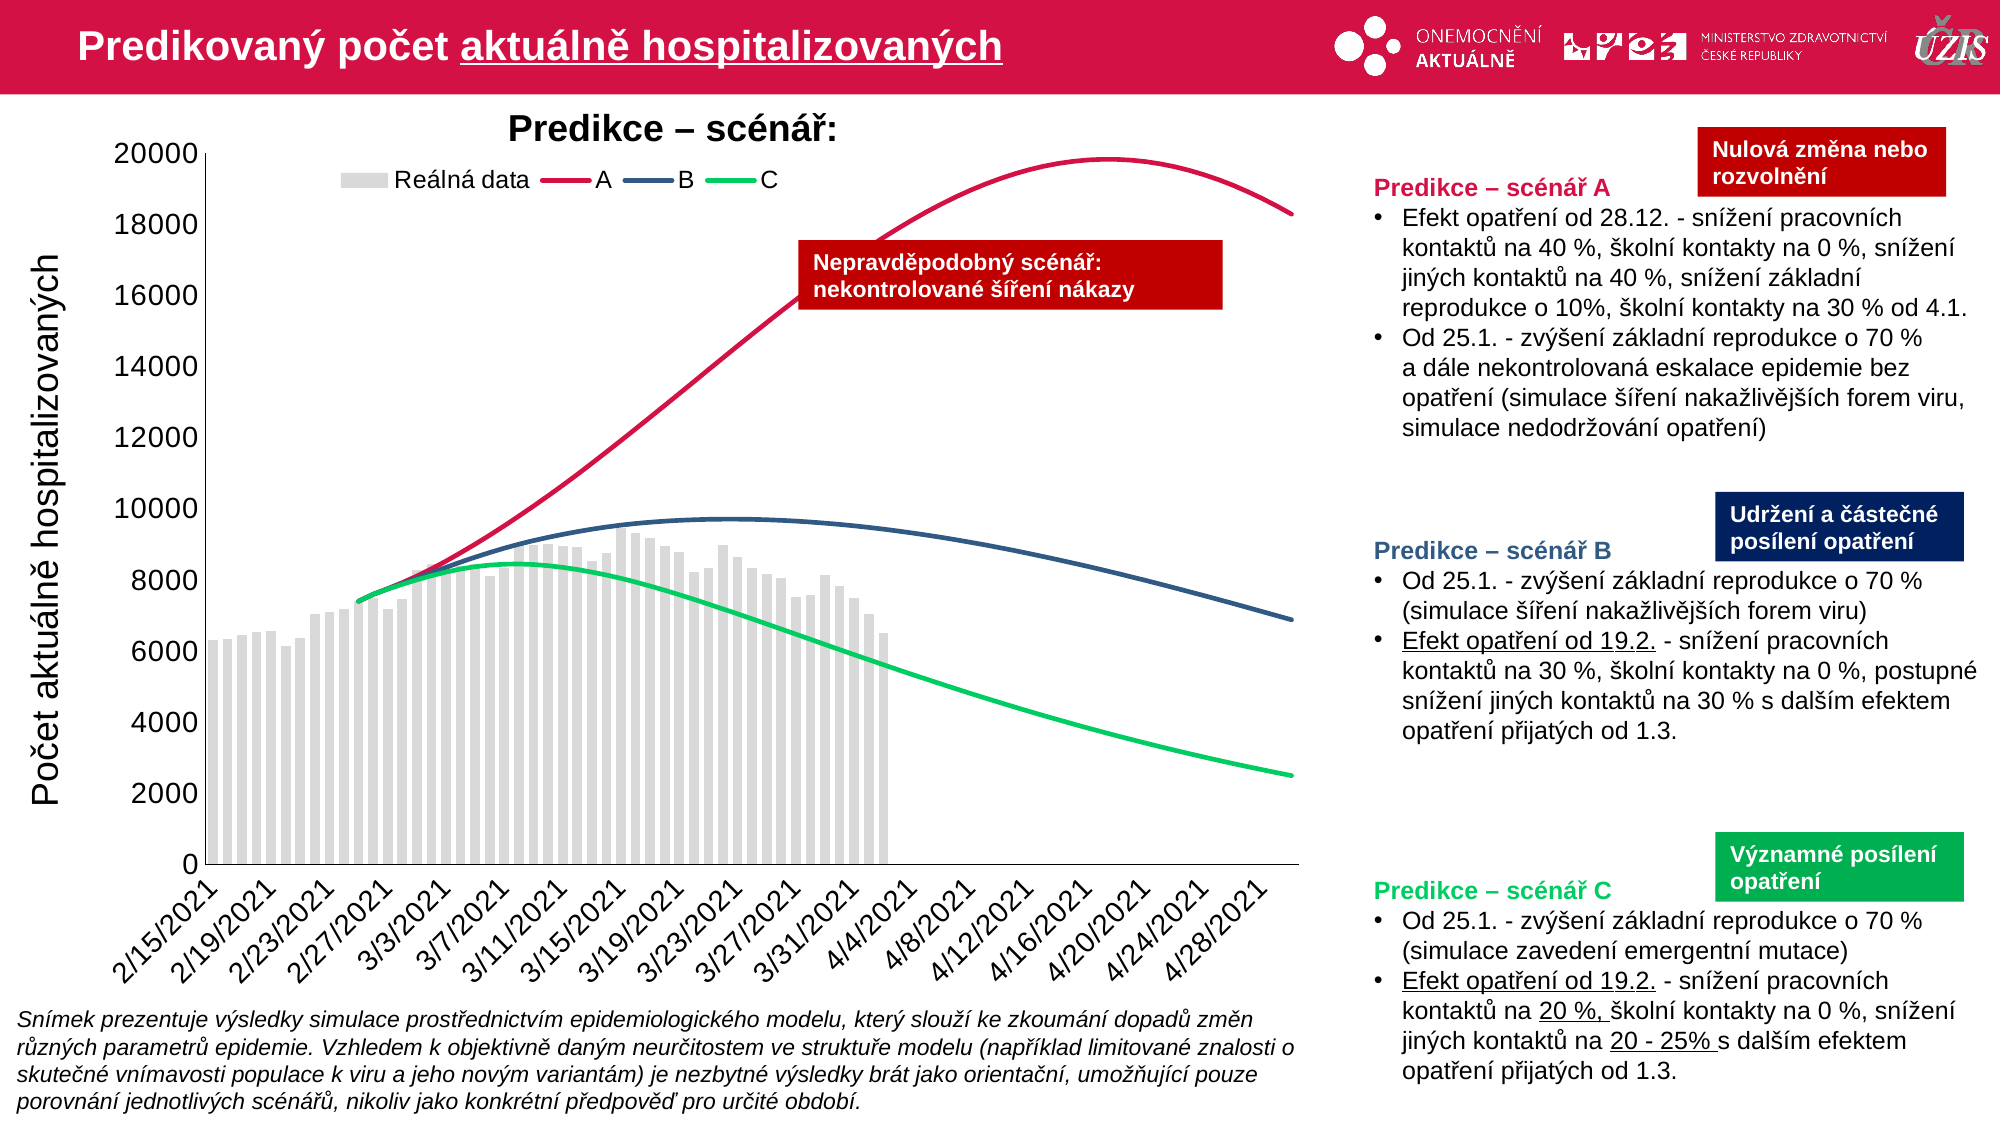

# Predikovaný počet aktuálně hospitalizovaných
Predikce – scénář:

### Chart

| Category | Reálná data | A | B | C |
|---|---|---|---|---|
| 44242 | 6317.0 | None | None | None |
| 44243 | 6350.0 | None | None | None |
| 44244 | 6435.0 | None | None | None |
| 44245 | 6533.0 | None | None | None |
| 44246 | 6548.0 | None | None | None |
| 44247 | 6148.0 | None | None | None |
| 44248 | 6355.0 | None | None | None |
| 44249 | 7051.0 | None | None | None |
| 44250 | 7084.0 | None | None | None |
| 44251 | 7176.0 | None | None | None |
| 44252 | 7392.0 | 7396.672184712739 | 7396.672184712739 | 7396.672184712739 |
| 44253 | 7488.0 | 7591.103011884526 | 7591.103011884526 | 7591.103011884526 |
| 44254 | 7193.0 | 7749.3859778646865 | 7742.433954767036 | 7737.10361858486 |
| 44255 | 7456.0 | 7917.803662540305 | 7892.0310200342965 | 7872.266901530911 |
| 44256 | 8272.0 | 8103.988290235357 | 8044.711910319184 | 7999.408215454977 |
| 44257 | 8451.0 | 8306.436247421765 | 8197.29728608316 | 8114.407804709224 |
| 44258 | 8392.0 | 8526.604900194421 | 8350.203368431901 | 8217.377267663765 |
| 44259 | 8395.0 | 8760.564703450678 | 8498.773080630463 | 8303.693659059476 |
| 44260 | 8453.0 | 9003.0596839062 | 8637.267046934981 | 8367.89347554989 |
| 44261 | 8110.0 | 9255.698225530321 | 8767.020888029709 | 8411.772774241868 |
| 44262 | 8335.0 | 9520.304886274002 | 8889.850819538151 | 8437.811107857302 |
| 44263 | 9009.0 | 9793.316477870314 | 9002.40593116266 | 8443.473089927862 |
| 44264 | 8977.0 | 10072.966822459026 | 9103.355874088153 | 8428.383299281619 |
| 44265 | 8997.0 | 10360.46327962222 | 9194.634092828395 | 8395.608143639782 |
| 44266 | 8962.0 | 10656.351757626093 | 9277.675822745709 | 8347.785544287039 |
| 44267 | 8933.0 | 10960.929678804914 | 9353.721345583741 | 8287.332635594119 |
| 44268 | 8529.0 | 11273.498370102094 | 9423.042329586842 | 8215.64371240809 |
| 44269 | 8745.0 | 11592.288437724408 | 9484.884307278691 | 8133.0417444269215 |
| 44270 | 9457.0 | 11914.872761348093 | 9537.851640107114 | 8039.140727542286 |
| 44271 | 9328.0 | 12240.797923815906 | 9582.521024642949 | 7935.445484717165 |
| 44272 | 9166.0 | 12569.80963153747 | 9619.653350266564 | 7823.554468205723 |
| 44273 | 8963.0 | 12901.299775415264 | 9649.654372109866 | 7704.633332772807 |
| 44274 | 8773.0 | 13234.444394985318 | 9672.74115133519 | 7579.606593078615 |
| 44275 | 8219.0 | 13568.82047763046 | 9689.574459794236 | 7449.805554998609 |
| 44276 | 8335.0 | 13903.964732161443 | 9700.806371445206 | 7316.510355928591 |
| 44277 | 8973.0 | 14238.523149875216 | 9706.188116201874 | 7180.028282985353 |
| 44278 | 8639.0 | 14571.640884632488 | 9705.951605049895 | 7041.071375254582 |
| 44279 | 8321.0 | 14902.260595840513 | 9700.11381511662 | 6900.069015645299 |
| 44280 | 8167.0 | 15229.361037422279 | 9688.725206017158 | 6757.4282733390955 |
| 44281 | 8043.0 | 15552.192745208313 | 9672.104627773684 | 6613.7729313734535 |
| 44282 | 7525.0 | 15870.064284368795 | 9650.629337866394 | 6469.74108991274 |
| 44283 | 7578.0 | 16181.949963030647 | 9624.344163620215 | 6325.6001893247085 |
| 44284 | 8124.0 | 16486.82345257172 | 9593.294057405694 | 6181.583475596075 |
| 44285 | 7839.0 | 16783.864270793092 | 9557.731382783073 | 6038.102613980377 |
| 44286 | 7484.0 | 17072.05737002894 | 9517.706073370526 | 5895.335369217668 |
| 44287 | 7038.0 | 17350.457899150468 | 9473.327205665266 | 5753.489487964828 |
| 44288 | 6512.0 | 17618.284021531206 | 9424.854051956794 | 5612.897366897355 |
| 44289 | None | 17874.586983295667 | 9372.36450170819 | 5473.6883288125955 |
| 44290 | None | 18118.482025149213 | 9315.981435458092 | 5336.01669364295 |
| 44291 | None | 18349.11817615802 | 9255.838246088957 | 5200.029186433652 |
| 44292 | None | 18565.580773150734 | 9191.976324345342 | 5065.763719667307 |
| 44293 | None | 18767.074018691612 | 9124.52239251313 | 4933.3278436109285 |
| 44294 | None | 18952.853144239874 | 9053.617237395682 | 4802.829915747684 |
| 44295 | None | 19122.21876019145 | 8979.404532210398 | 4674.368663817588 |
| 44296 | None | 19274.534585575366 | 8902.043322057823 | 4548.04646017043 |
| 44297 | None | 19409.192582598356 | 8821.668802219883 | 4423.931385493643 |
| 44298 | None | 19525.613198128212 | 8738.38693076848 | 4302.051932371323 |
| 44299 | None | 19623.25471661507 | 8652.279401161511 | 4182.402749998338 |
| 44300 | None | 19701.649038144522 | 8563.436000780246 | 4064.9782215513983 |
| 44301 | None | 19760.417346893966 | 8471.966823076504 | 3949.7855281206066 |
| 44302 | None | 19799.297928694003 | 8378.02696572919 | 3836.870061897842 |
| 44303 | None | 19818.129287701806 | 8281.797090932125 | 3726.296706121554 |
| 44304 | None | 19816.737327369312 | 8183.369156489703 | 3618.0366826047425 |
| 44305 | None | 19795.04683415038 | 8082.856763126696 | 3512.0787823601977 |
| 44306 | None | 19753.1153943992 | 7980.427672849142 | 3408.462063360768 |
| 44307 | None | 19691.005663568852 | 7876.174910204186 | 3307.1467945607965 |
| 44308 | None | 19608.85645588609 | 7770.187890391156 | 3208.0858548236556 |
| 44309 | None | 19506.929570100794 | 7662.600848482012 | 3111.274158061377 |
| 44310 | None | 19385.583298545975 | 7553.56856747717 | 3016.725379270782 |
| 44311 | None | 19245.206780357745 | 7443.20239318634 | 2924.408060947872 |
| 44312 | None | 19086.27131443177 | 7331.624557243647 | 2834.3005909894164 |
| 44313 | None | 18909.320318014674 | 7218.961496487662 | 2746.385023709738 |
| 44314 | None | 18714.955578396435 | 7105.333604429803 | 2660.6370414360813 |
| 44315 | None | 18503.832814492038 | 6990.854250115497 | 2577.0247894386503 |
| 44316 | None | 18276.666642071275 | 6875.639484149232 | 2495.5190688827115 |
Nulová změna nebo rozvolnění
Predikce – scénář A
Efekt opatření od 28.12. - snížení pracovních kontaktů na 40 %, školní kontakty na 0 %, snížení jiných kontaktů na 40 %, snížení základní reprodukce o 10%, školní kontakty na 30 % od 4.1.
Od 25.1. - zvýšení základní reprodukce o 70 %
a dále nekontrolovaná eskalace epidemie bez opatření (simulace šíření nakažlivějších forem viru, simulace nedodržování opatření)
Nepravděpodobný scénář: nekontrolované šíření nákazy
Udržení a částečné posílení opatření
Počet aktuálně hospitalizovaných
Predikce – scénář B
Od 25.1. - zvýšení základní reprodukce o 70 % (simulace šíření nakažlivějších forem viru)
Efekt opatření od 19.2. - snížení pracovních kontaktů na 30 %, školní kontakty na 0 %, postupné snížení jiných kontaktů na 30 % s dalším efektem opatření přijatých od 1.3.
Významné posílení opatření
Predikce – scénář C
Od 25.1. - zvýšení základní reprodukce o 70 % (simulace zavedení emergentní mutace)
Efekt opatření od 19.2. - snížení pracovních kontaktů na 20 %, školní kontakty na 0 %, snížení jiných kontaktů na 20 - 25% s dalším efektem opatření přijatých od 1.3.
Snímek prezentuje výsledky simulace prostřednictvím epidemiologického modelu, který slouží ke zkoumání dopadů změn různých parametrů epidemie. Vzhledem k objektivně daným neurčitostem ve struktuře modelu (například limitované znalosti o skutečné vnímavosti populace k viru a jeho novým variantám) je nezbytné výsledky brát jako orientační, umožňující pouze porovnání jednotlivých scénářů, nikoliv jako konkrétní předpověď pro určité období.